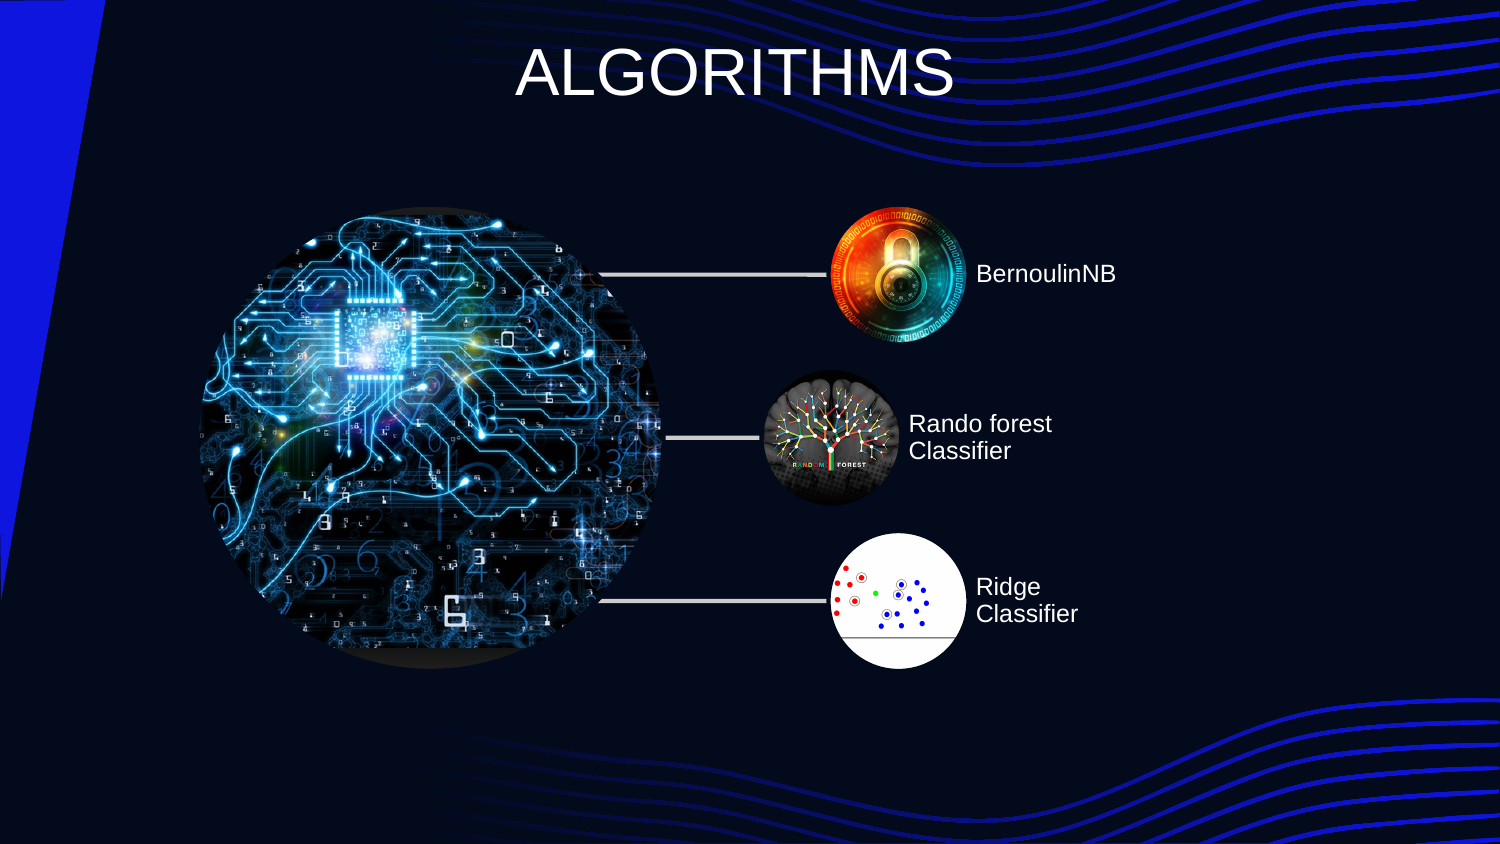

# ALGORITHMS

BernoulinNB
Rando forest Classifier
Ridge Classifier